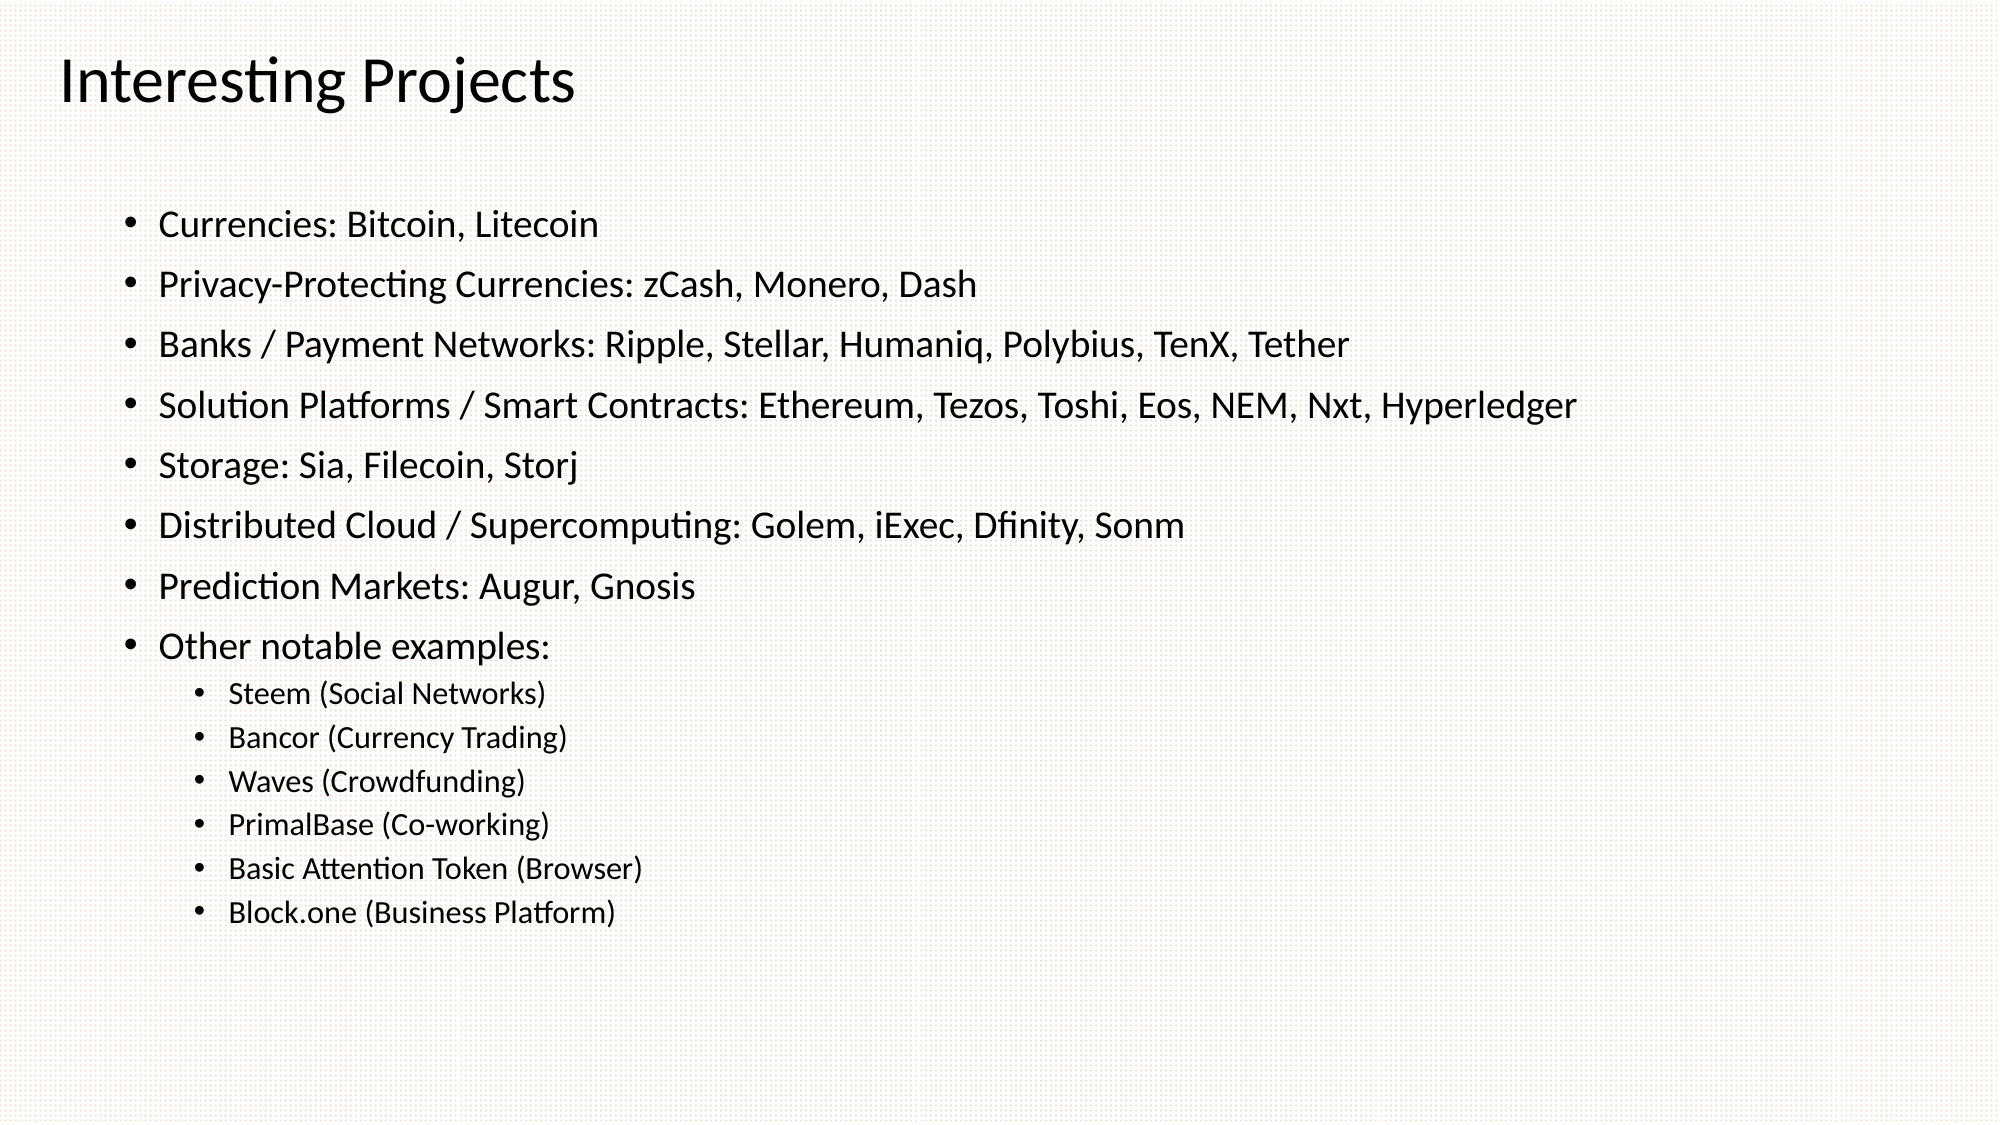

# Interesting Projects
Currencies: Bitcoin, Litecoin
Privacy-Protecting Currencies: zCash, Monero, Dash
Banks / Payment Networks: Ripple, Stellar, Humaniq, Polybius, TenX, Tether
Solution Platforms / Smart Contracts: Ethereum, Tezos, Toshi, Eos, NEM, Nxt, Hyperledger
Storage: Sia, Filecoin, Storj
Distributed Cloud / Supercomputing: Golem, iExec, Dfinity, Sonm
Prediction Markets: Augur, Gnosis
Other notable examples:
Steem (Social Networks)
Bancor (Currency Trading)
Waves (Crowdfunding)
PrimalBase (Co-working)
Basic Attention Token (Browser)
Block.one (Business Platform)